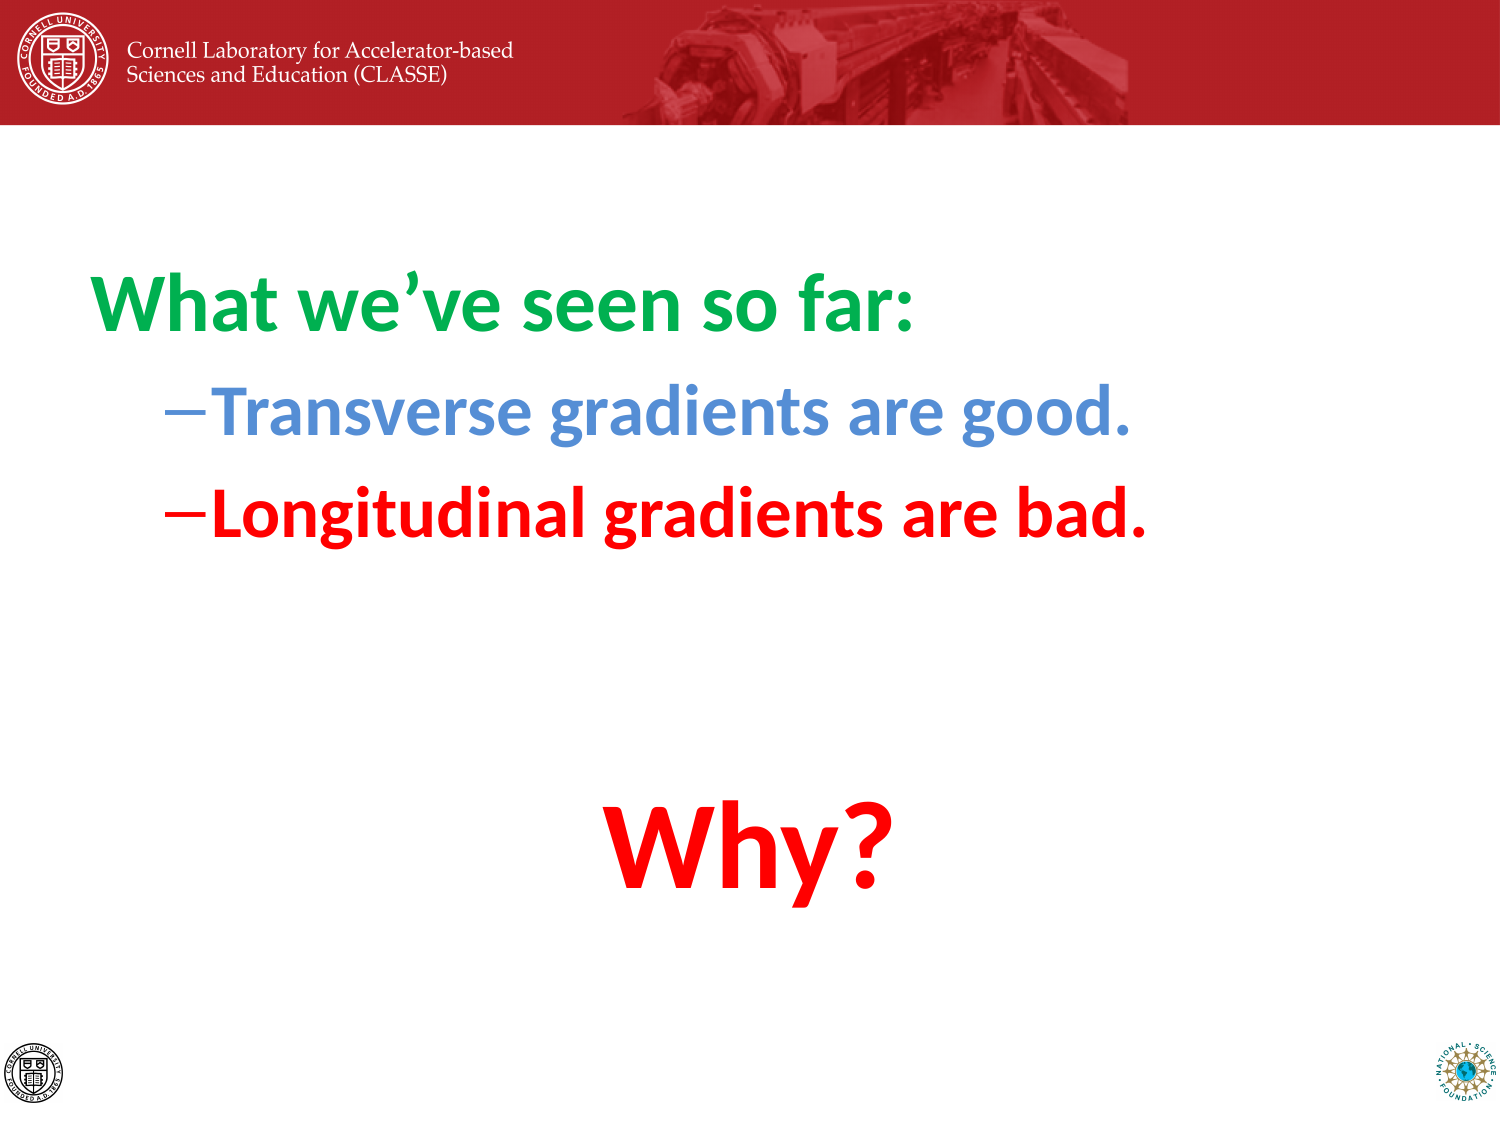

What we’ve seen so far:
Transverse gradients are good.
Longitudinal gradients are bad.

Why?